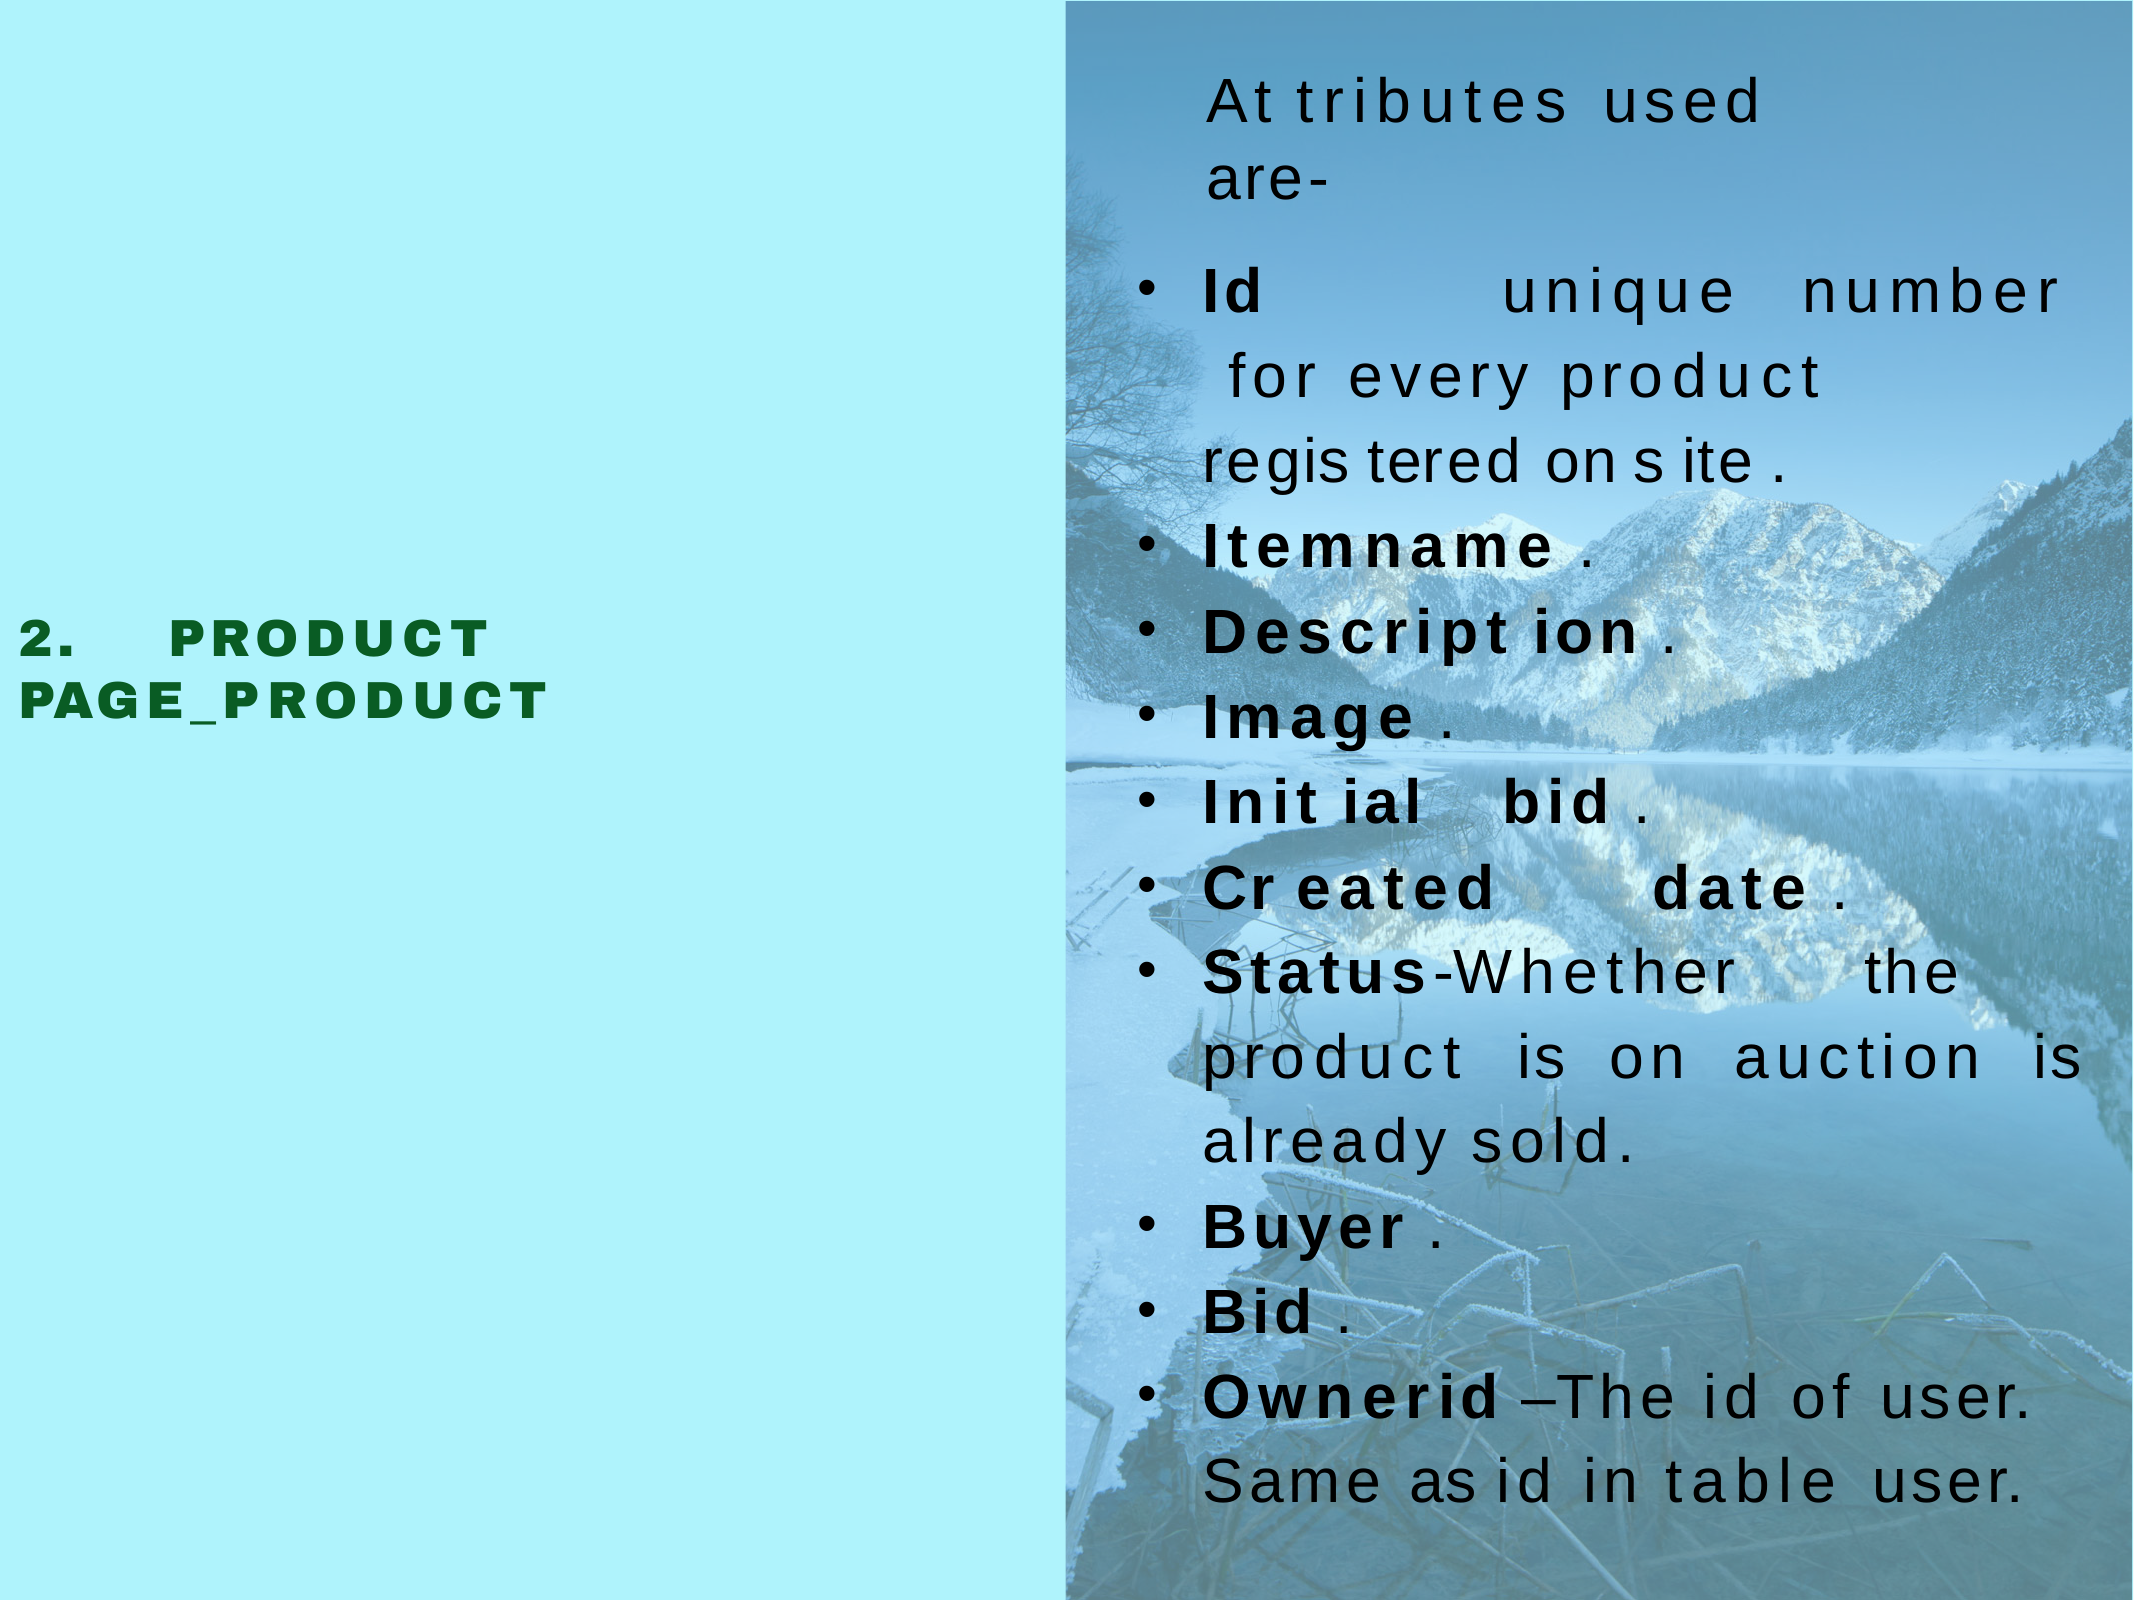

At tributes used
are-
Id		unique	number  for every product
regis tered on s ite .
Itemname .
Descript ion .
Image .
Init ial	bid .
Cr eated	date .
Status-Whether the  product is on auction is already sold.
Buyer .
Bid .
Ownerid –The id of user. Same as id in table user.
2.	PRODUCT PAGE_PRODUCT